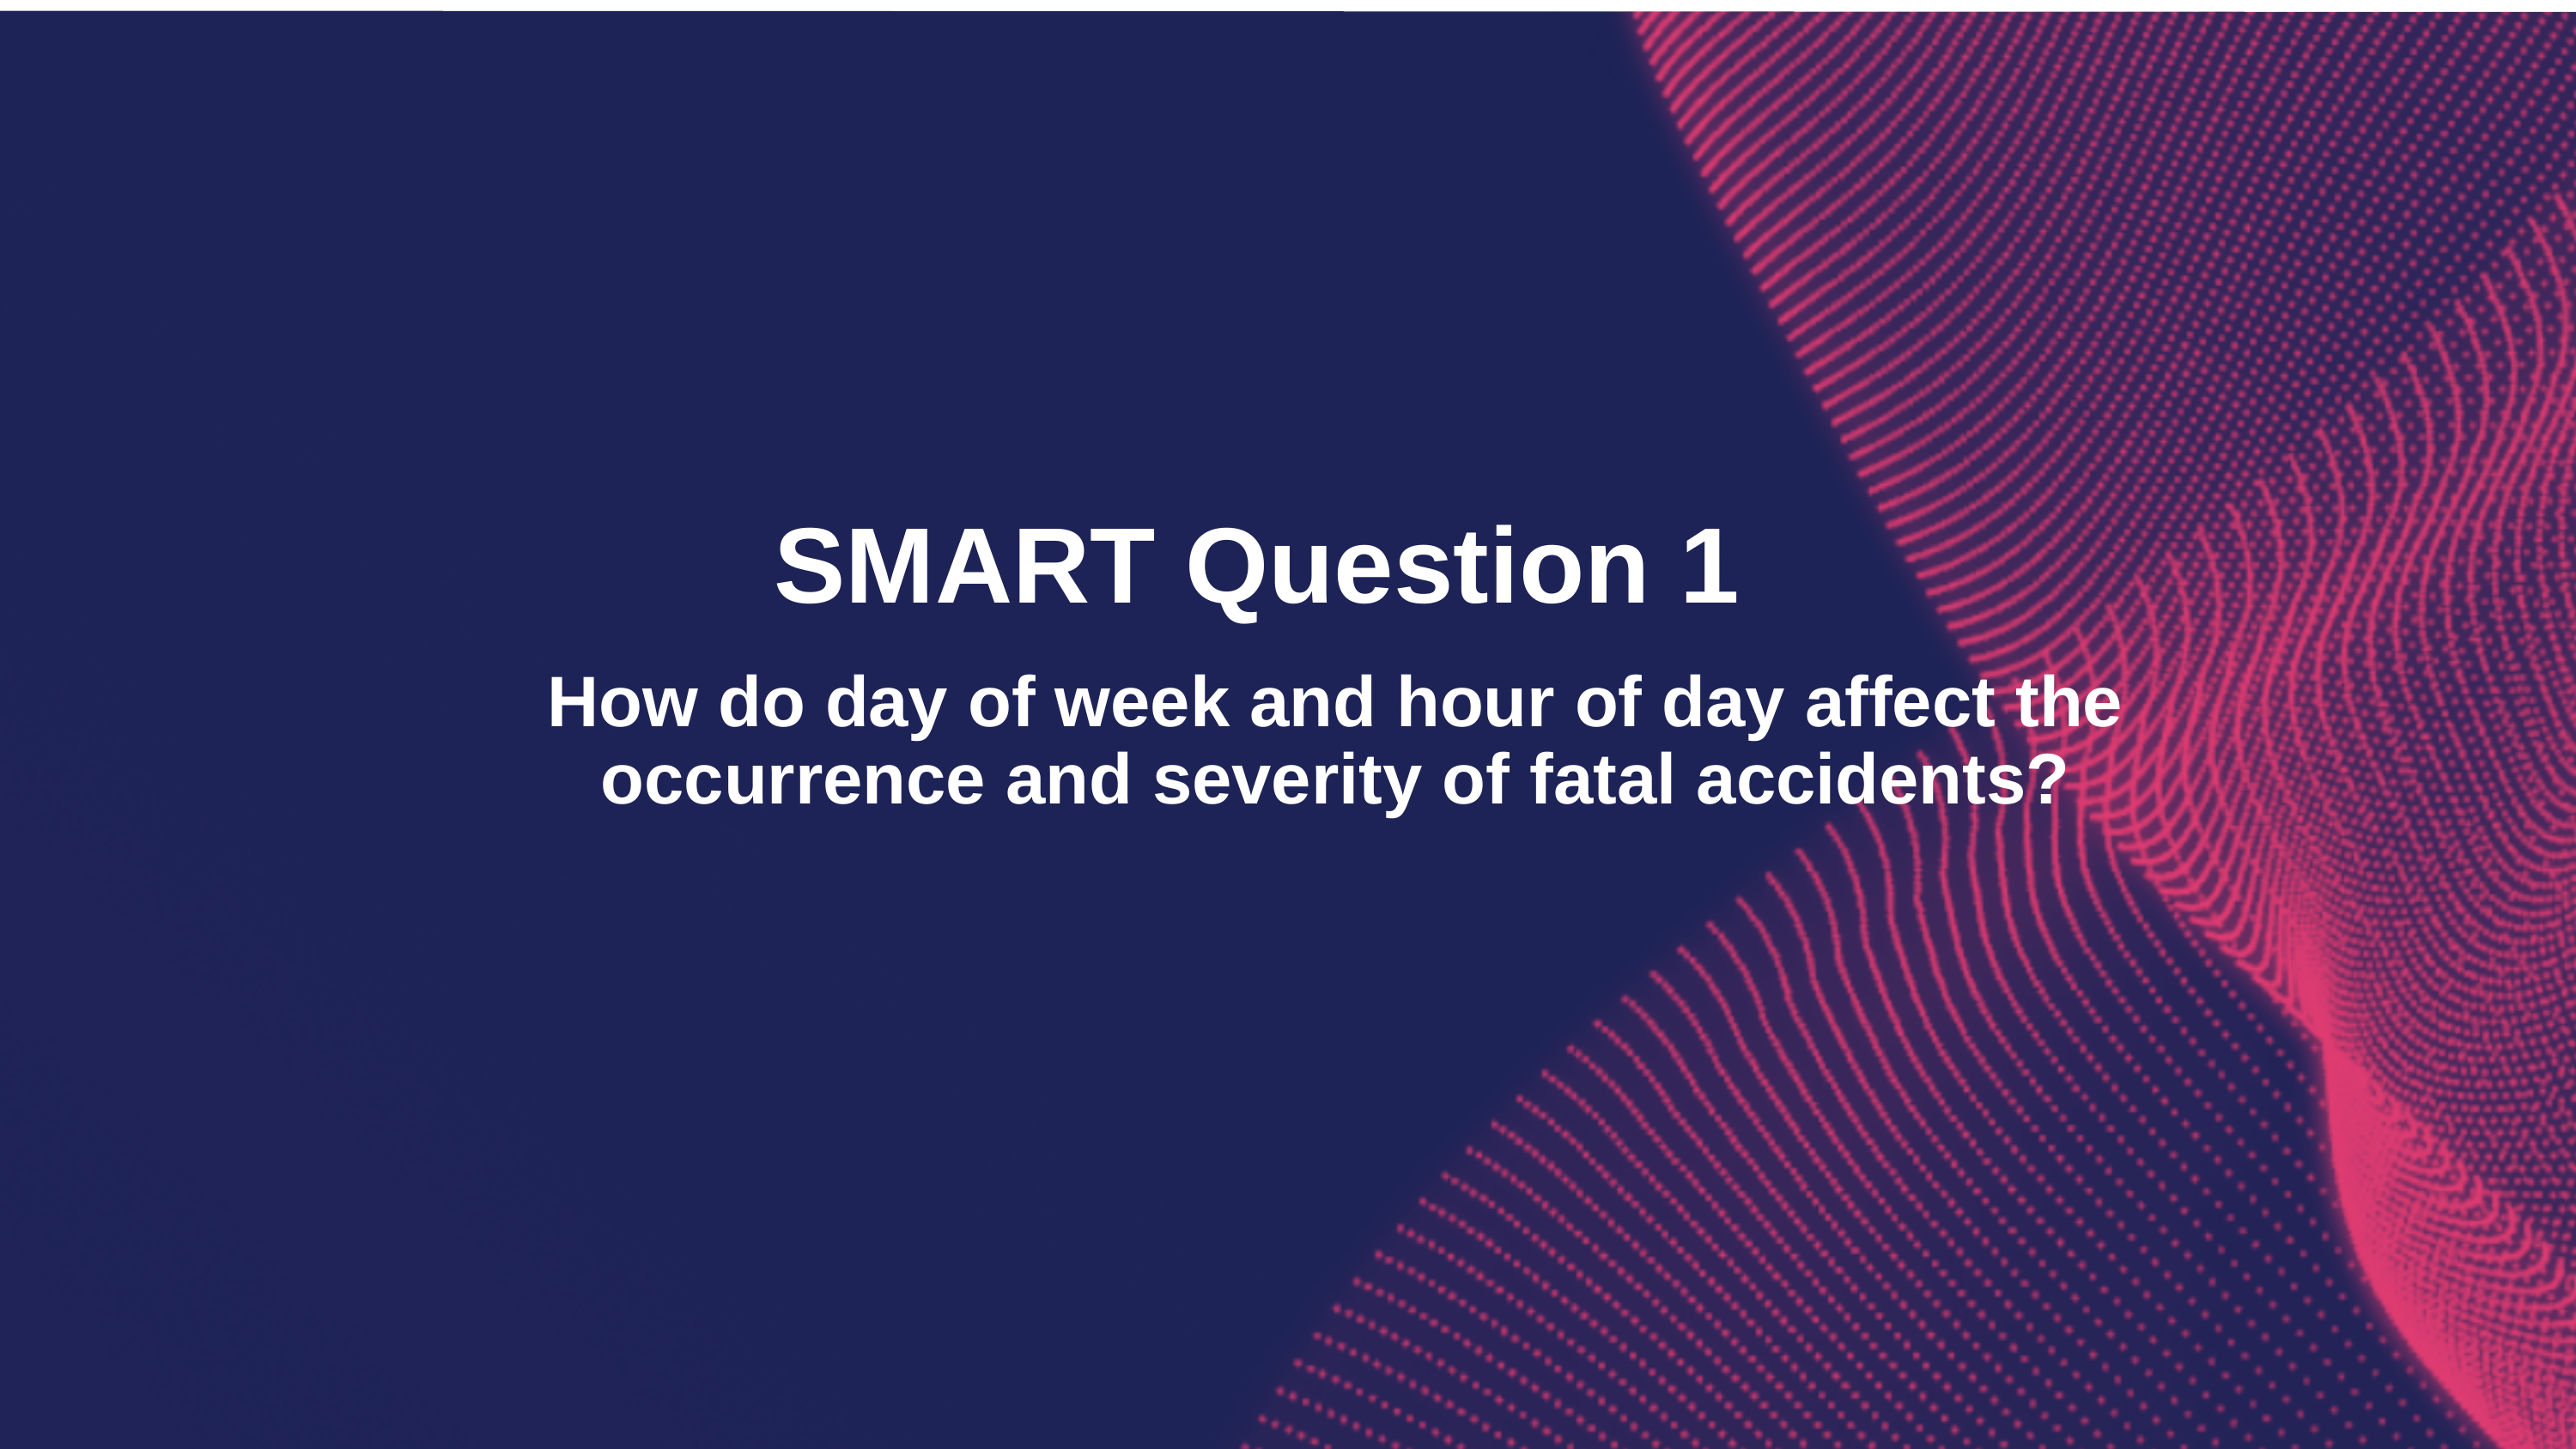

SMART Question 1
How do day of week and hour of day affect the occurrence and severity of fatal accidents?